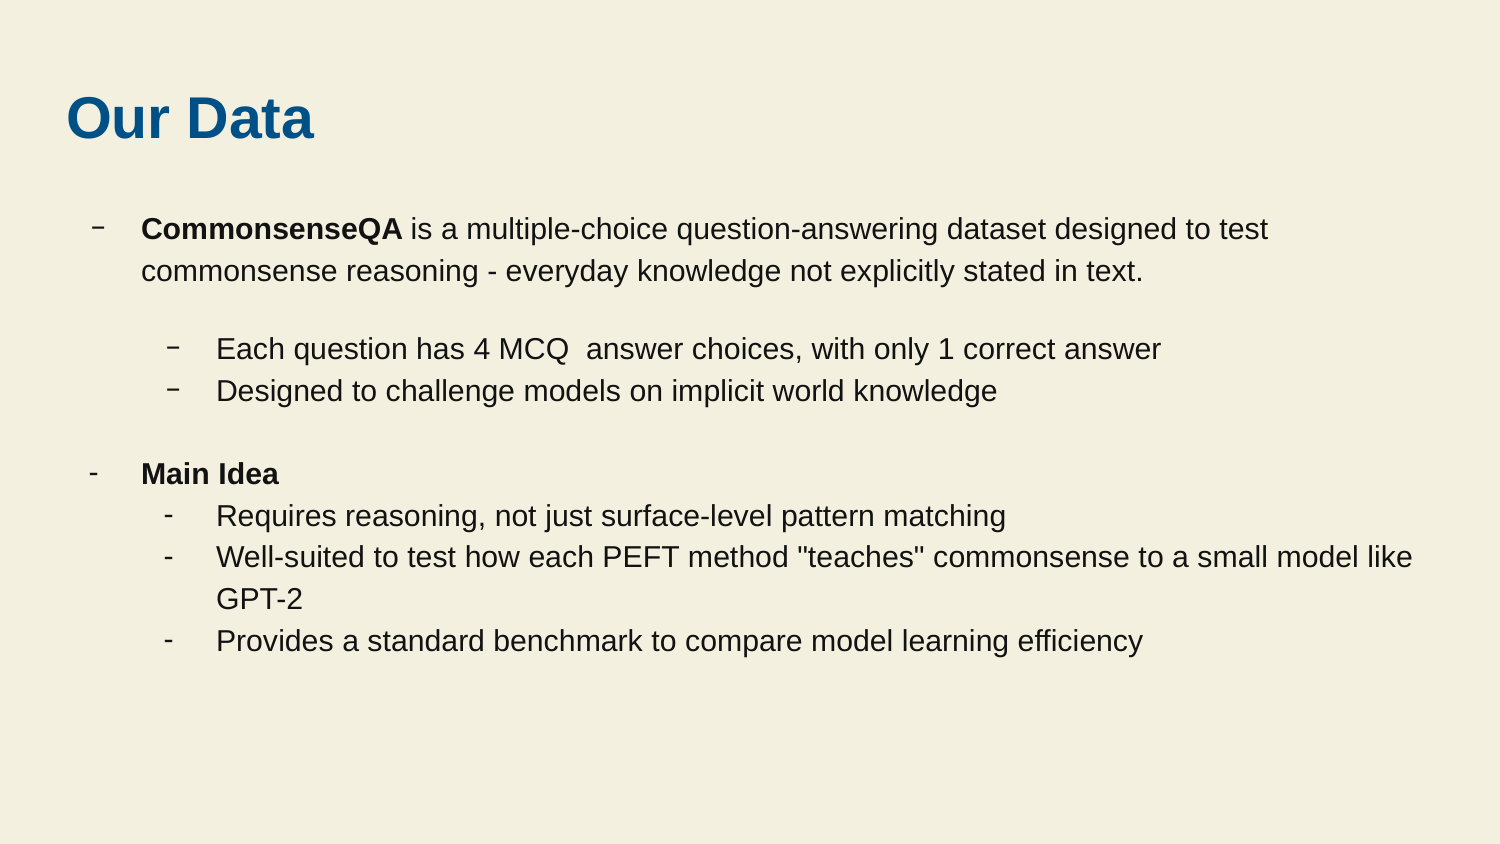

# Our Data
CommonsenseQA is a multiple-choice question-answering dataset designed to test commonsense reasoning - everyday knowledge not explicitly stated in text.
Each question has 4 MCQ  answer choices, with only 1 correct answer
Designed to challenge models on implicit world knowledge
Main Idea
Requires reasoning, not just surface-level pattern matching
Well-suited to test how each PEFT method "teaches" commonsense to a small model like GPT-2
Provides a standard benchmark to compare model learning efficiency